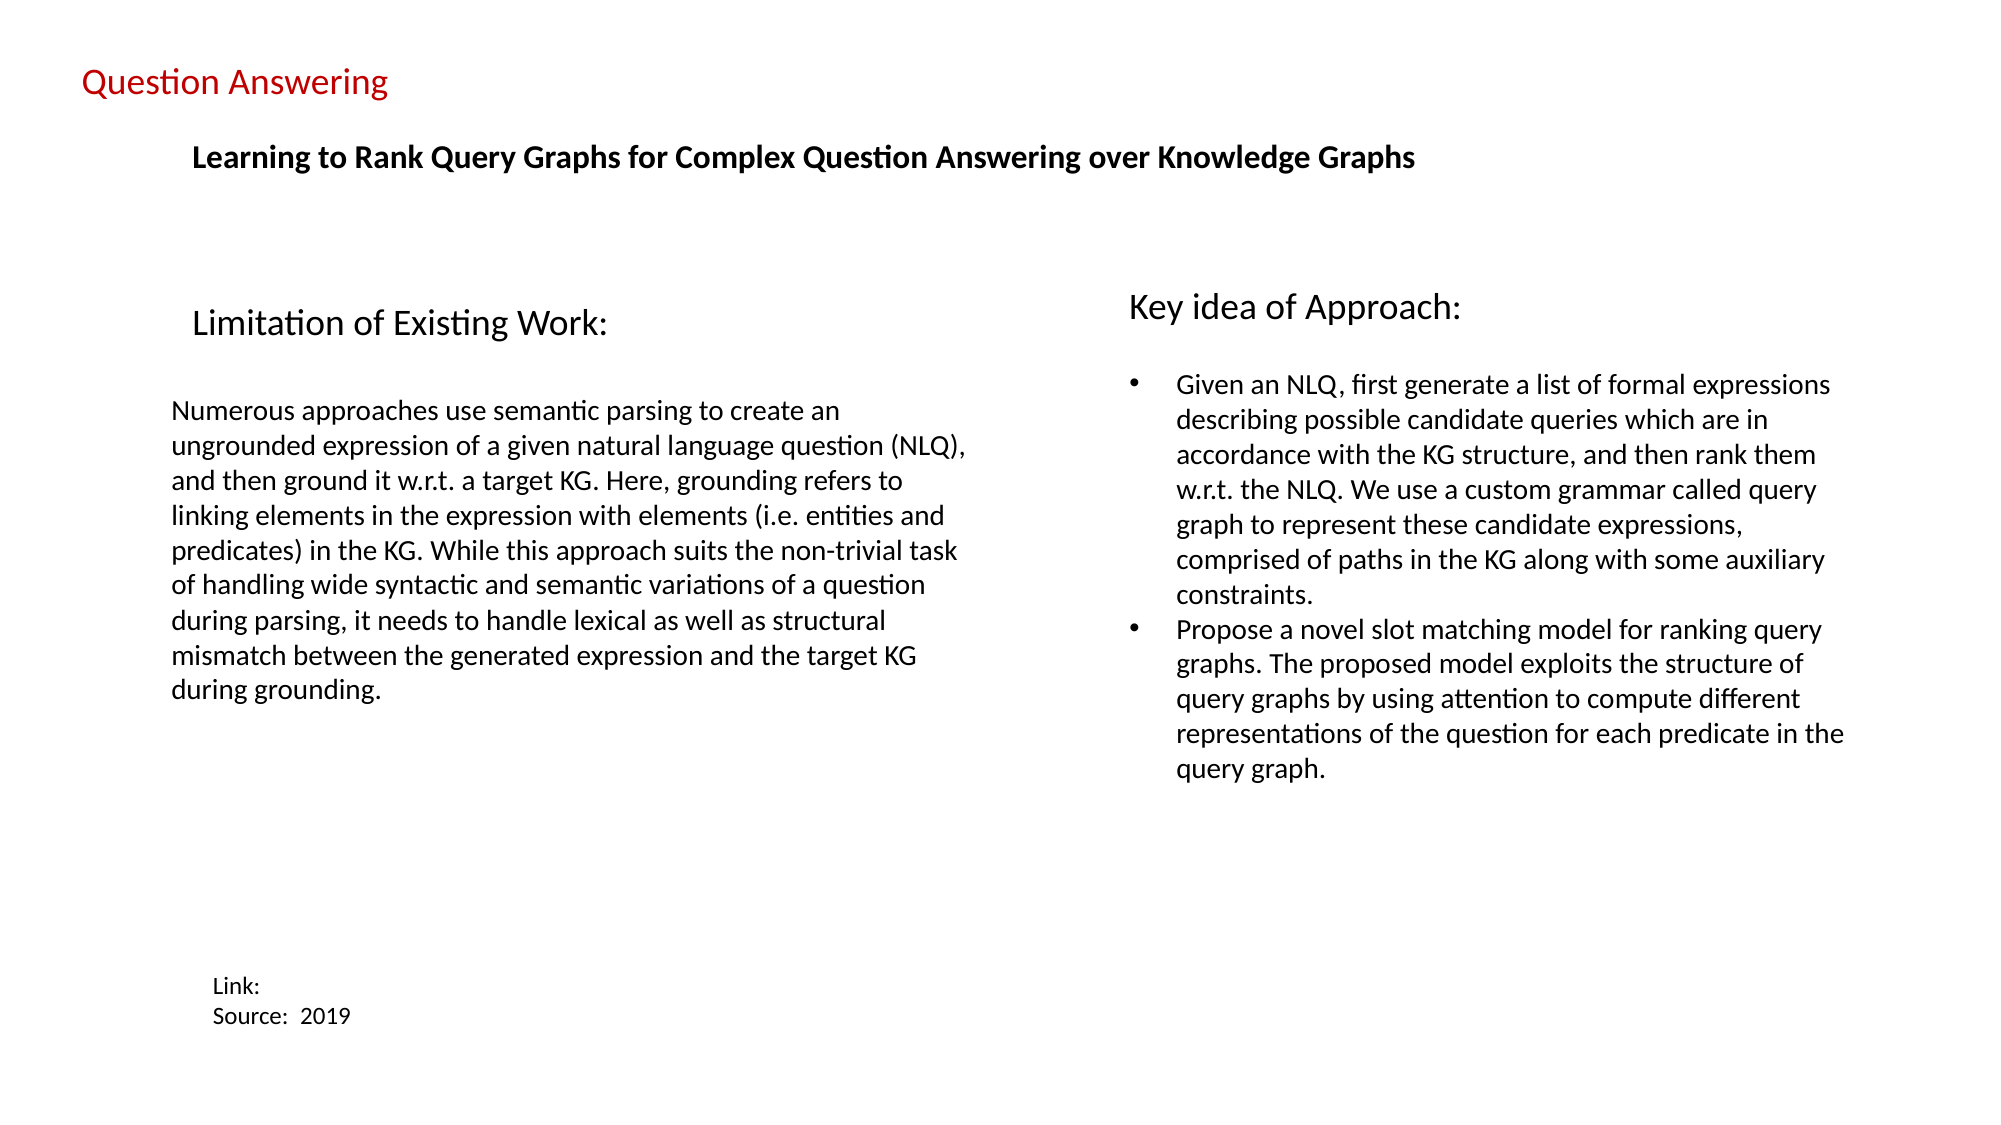

Question Answering
# Learning to Rank Query Graphs for Complex Question Answering over Knowledge Graphs
Key idea of Approach:

Limitation of Existing Work:

Given an NLQ, first generate a list of formal expressions describing possible candidate queries which are in accordance with the KG structure, and then rank them w.r.t. the NLQ. We use a custom grammar called query graph to represent these candidate expressions, comprised of paths in the KG along with some auxiliary constraints.
Propose a novel slot matching model for ranking query graphs. The proposed model exploits the structure of query graphs by using attention to compute different representations of the question for each predicate in the query graph.

Numerous approaches use semantic parsing to create an ungrounded expression of a given natural language question (NLQ), and then ground it w.r.t. a target KG. Here, grounding refers to linking elements in the expression with elements (i.e. entities and predicates) in the KG. While this approach suits the non-trivial task of handling wide syntactic and semantic variations of a question during parsing, it needs to handle lexical as well as structural mismatch between the generated expression and the target KG during grounding.

Link:
Source:  2019